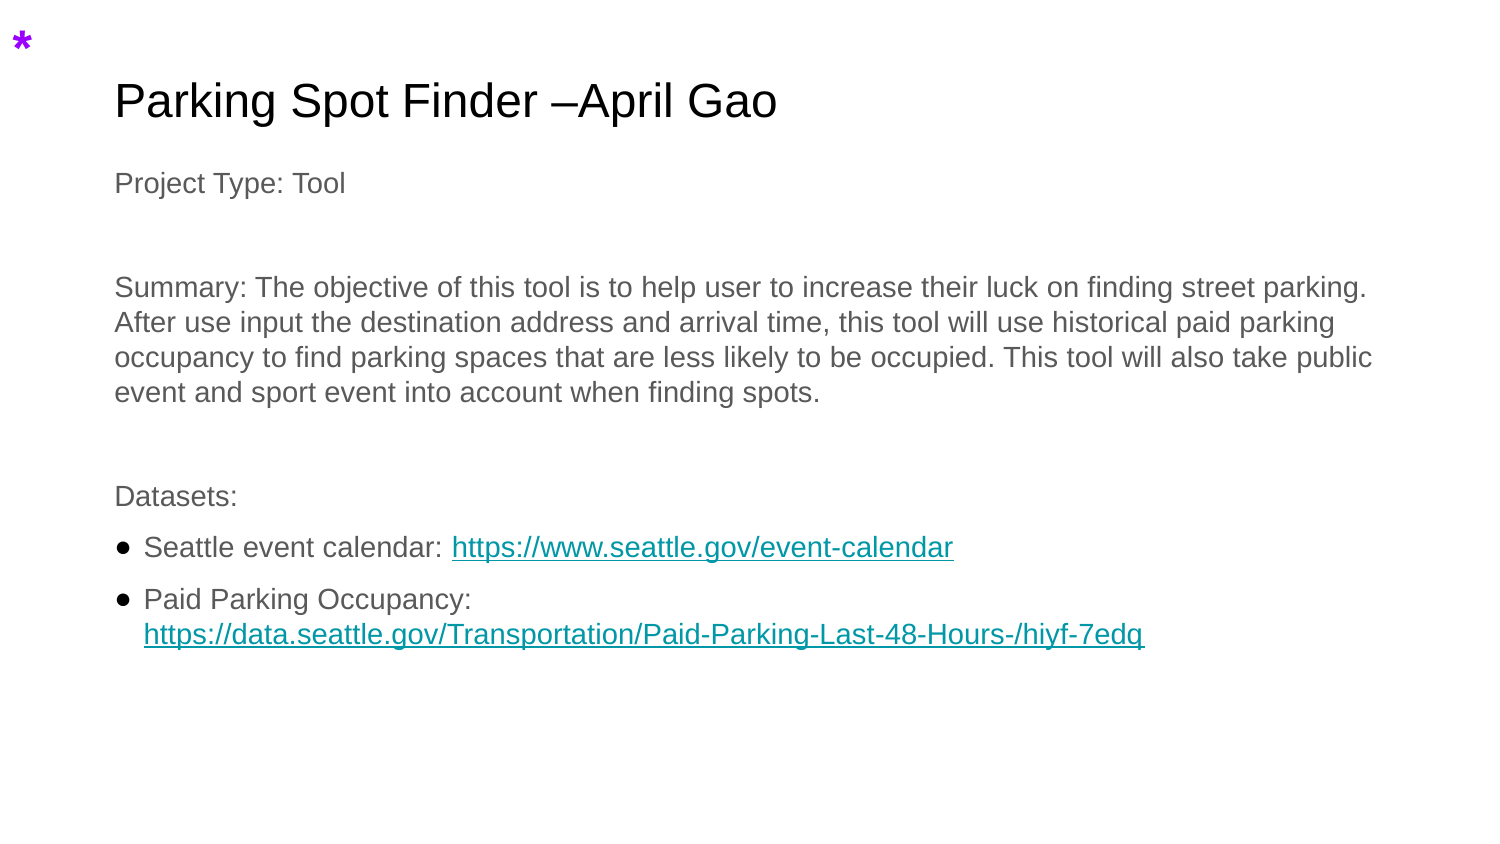

*
# Parking Spot Finder –April Gao
Project Type: Tool

Summary: The objective of this tool is to help user to increase their luck on finding street parking.  After use input the destination address and arrival time, this tool will use historical paid parking occupancy to find parking spaces that are less likely to be occupied. This tool will also take public event and sport event into account when finding spots.

Datasets:
Seattle event calendar: https://www.seattle.gov/event-calendar
Paid Parking Occupancy: https://data.seattle.gov/Transportation/Paid-Parking-Last-48-Hours-/hiyf-7edq